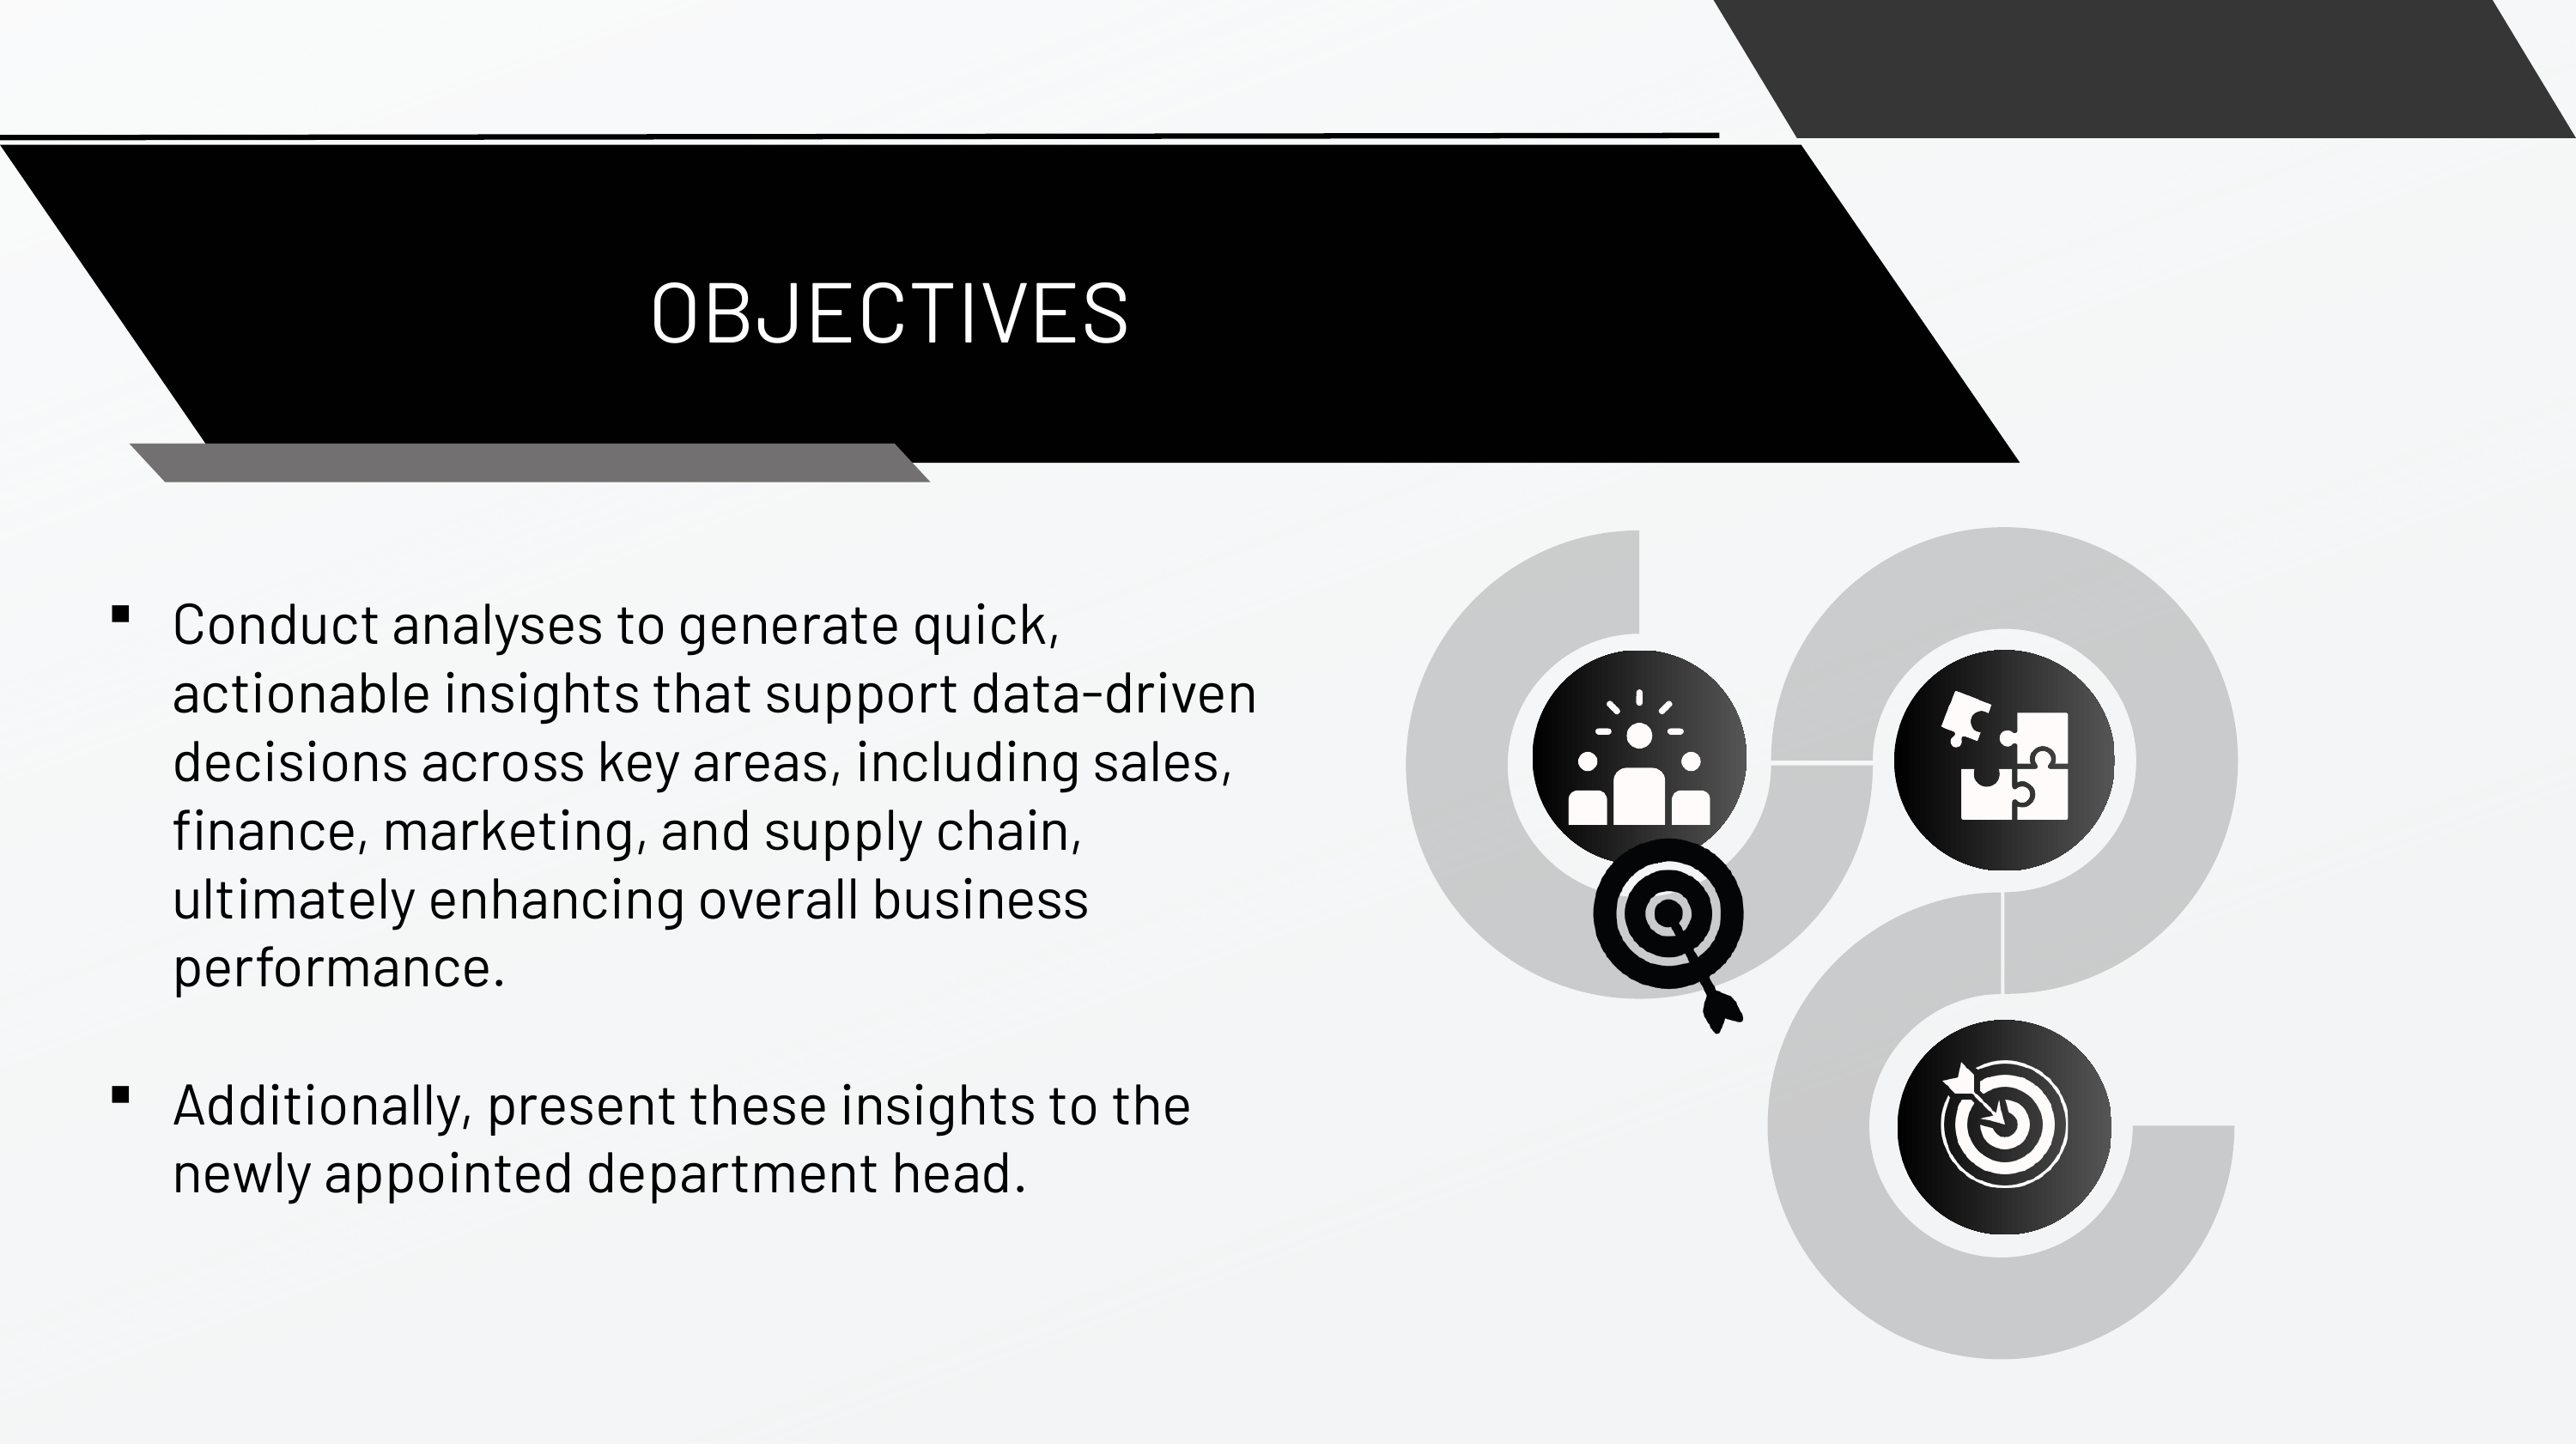

OBJECTIVES

Conduct analyses to generate quick, actionable insights that support data-driven decisions across key areas, including sales, finance, marketing, and supply chain, ultimately enhancing overall business performance.

Additionally, present these insights to the newly appointed department head.